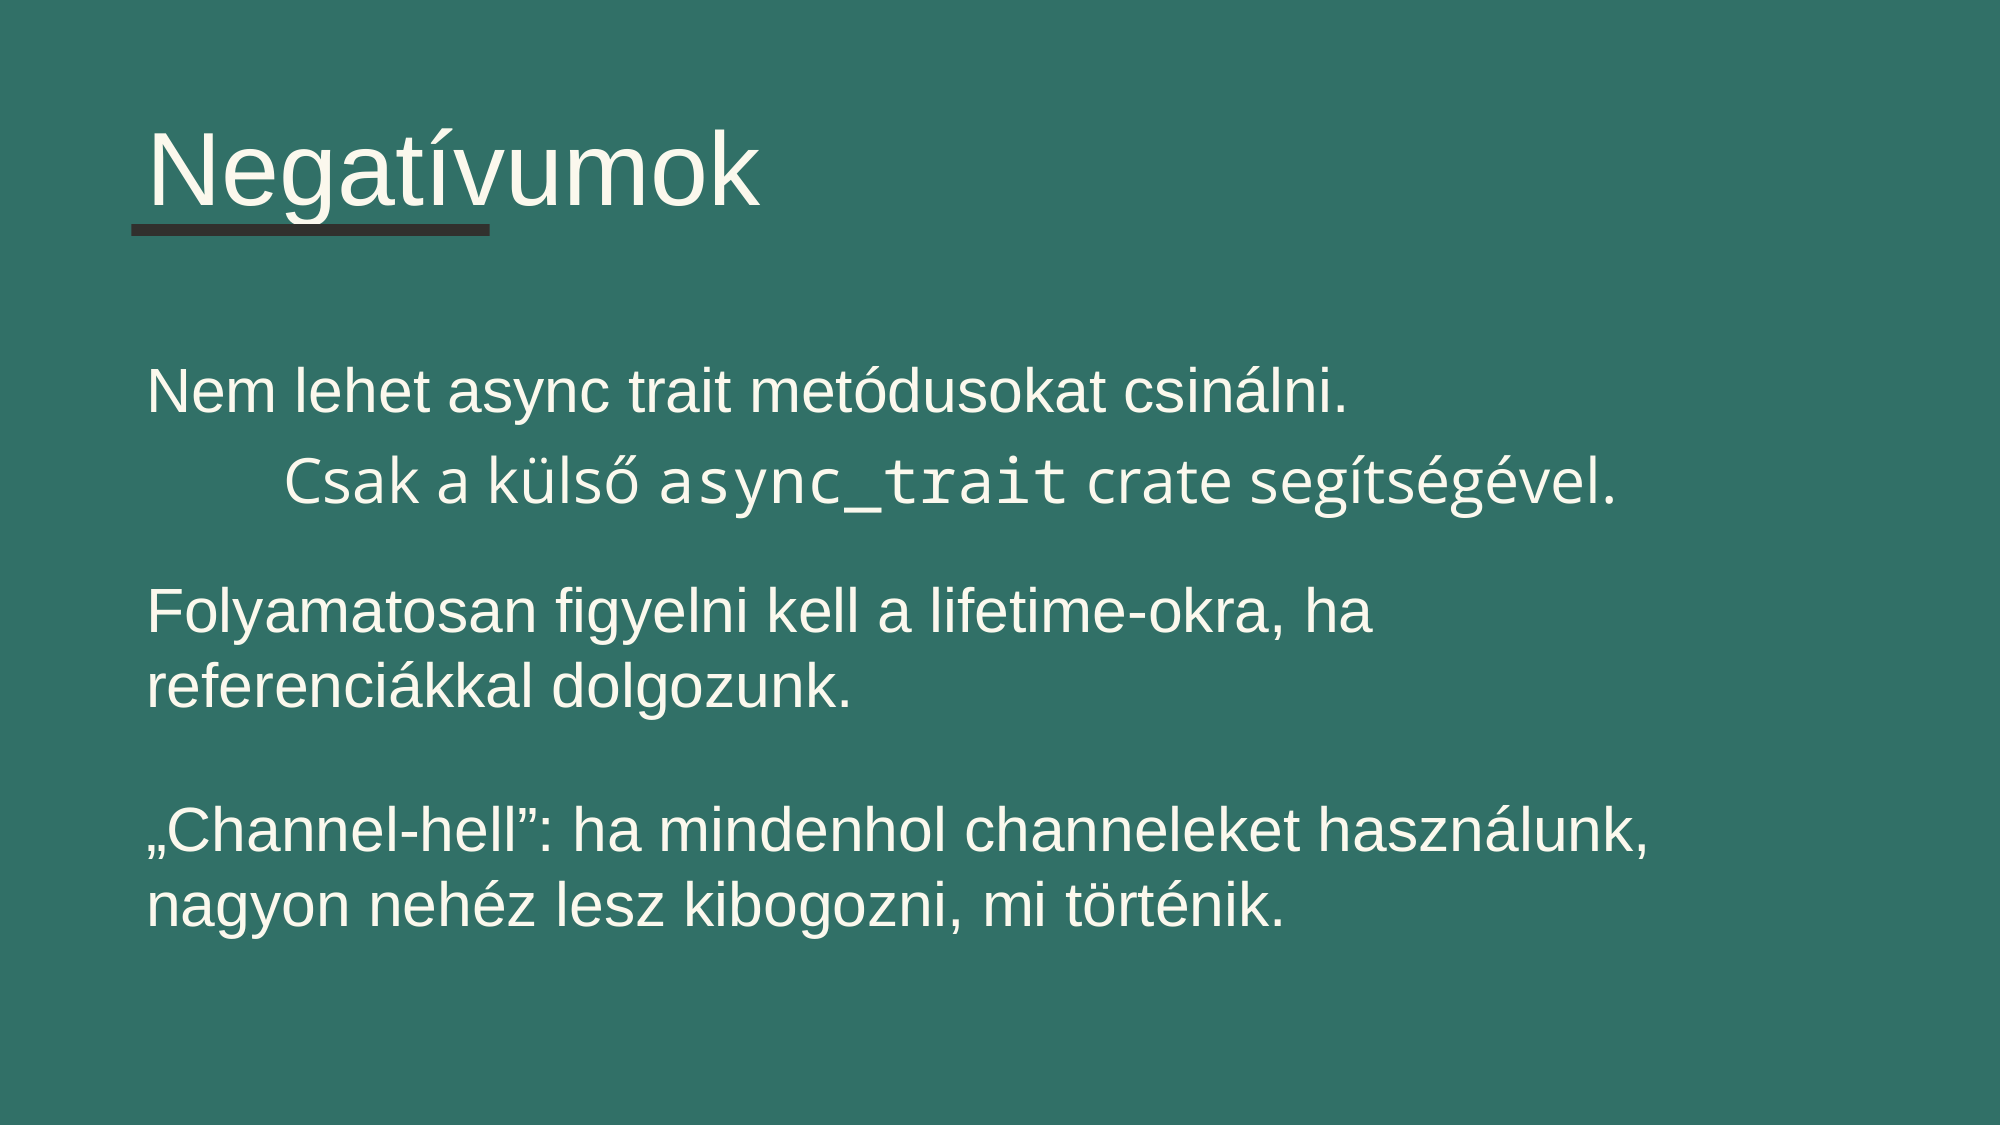

Negatívumok

Nem lehet async trait metódusokat csinálni.
Csak a külső async_trait crate segítségével.
Folyamatosan figyelni kell a lifetime-okra, ha referenciákkal dolgozunk.

„Channel-hell”: ha mindenhol channeleket használunk, nagyon nehéz lesz kibogozni, mi történik.